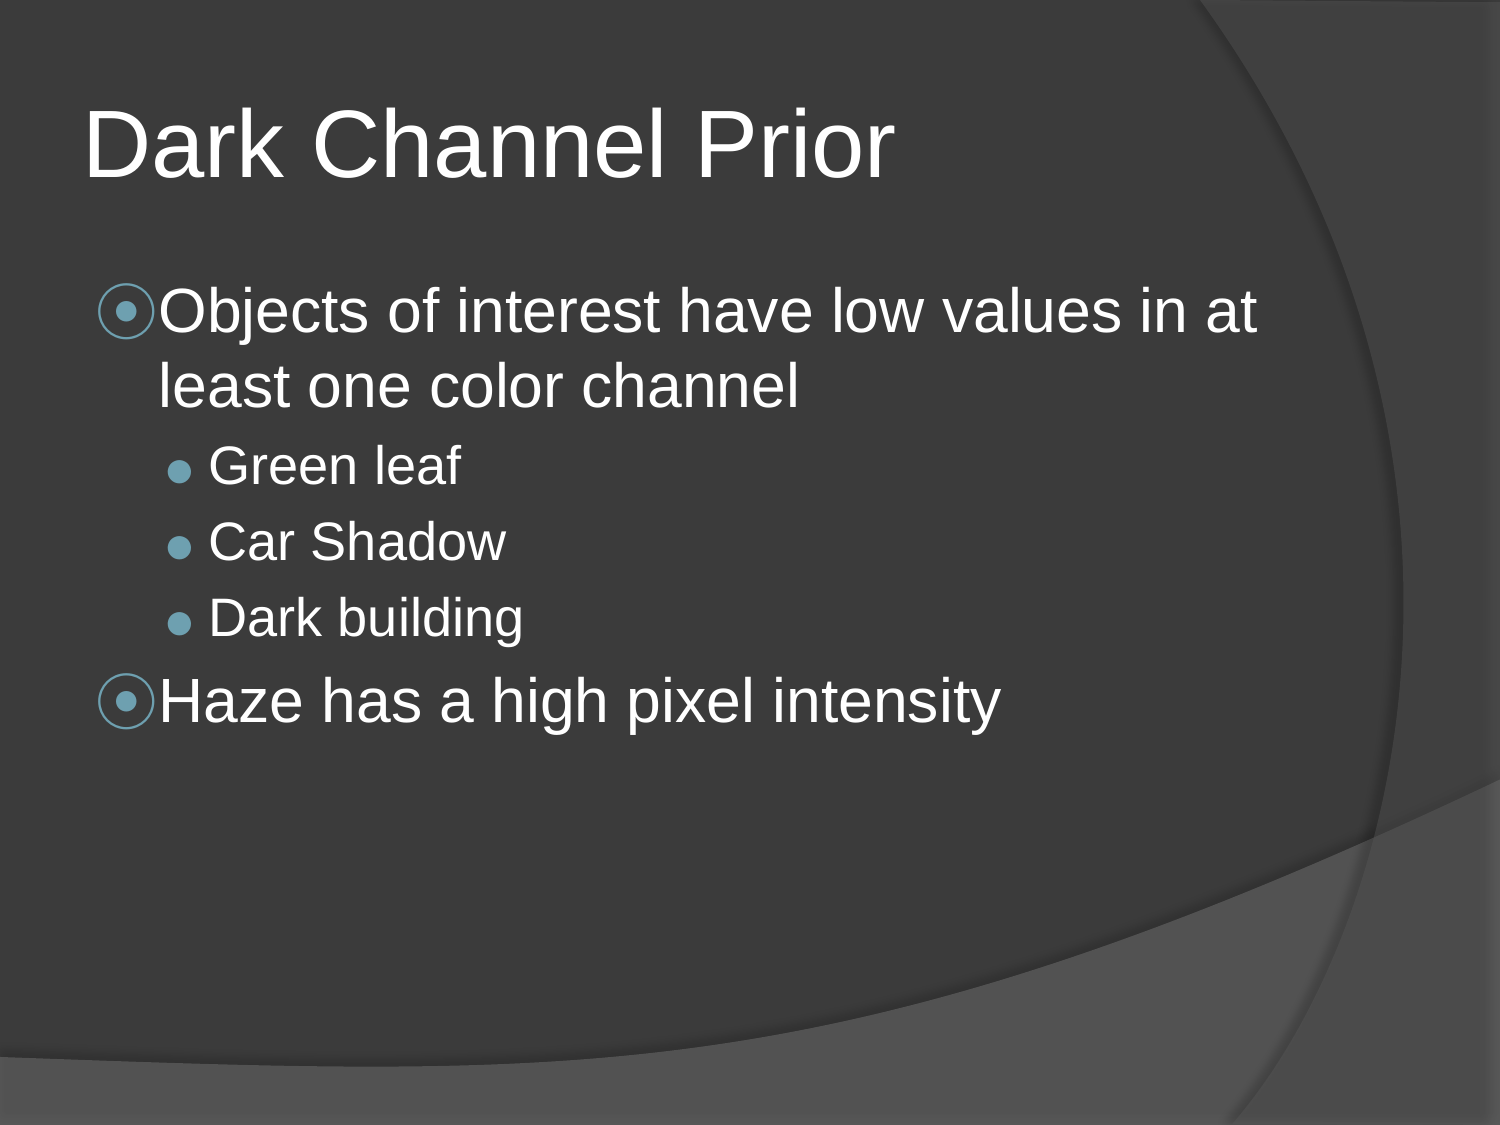

Dark Channel Prior
Objects of interest have low values in at least one color channel
Green leaf
Car Shadow
Dark building
Haze has a high pixel intensity